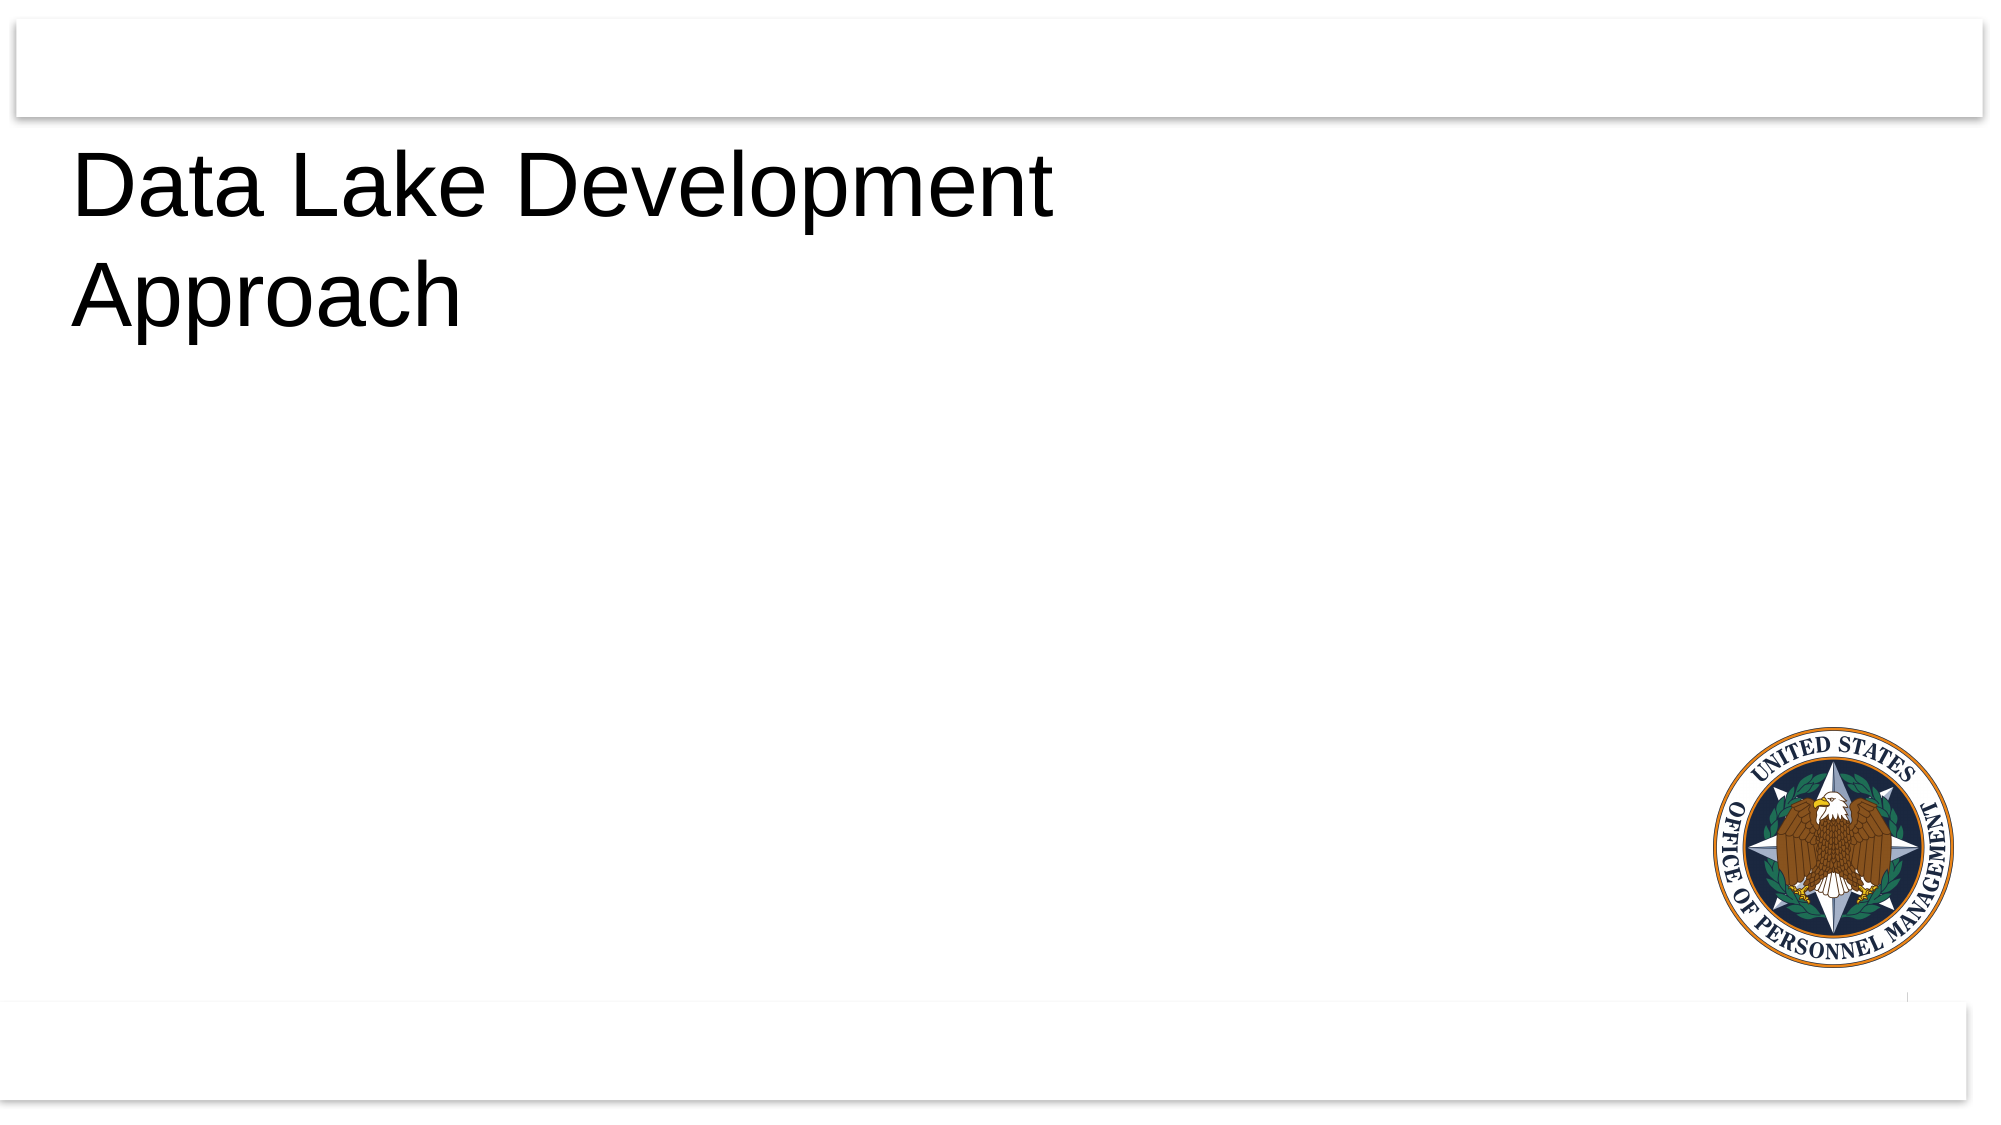

# Data Lake Development Approach

55
EDR Confidential